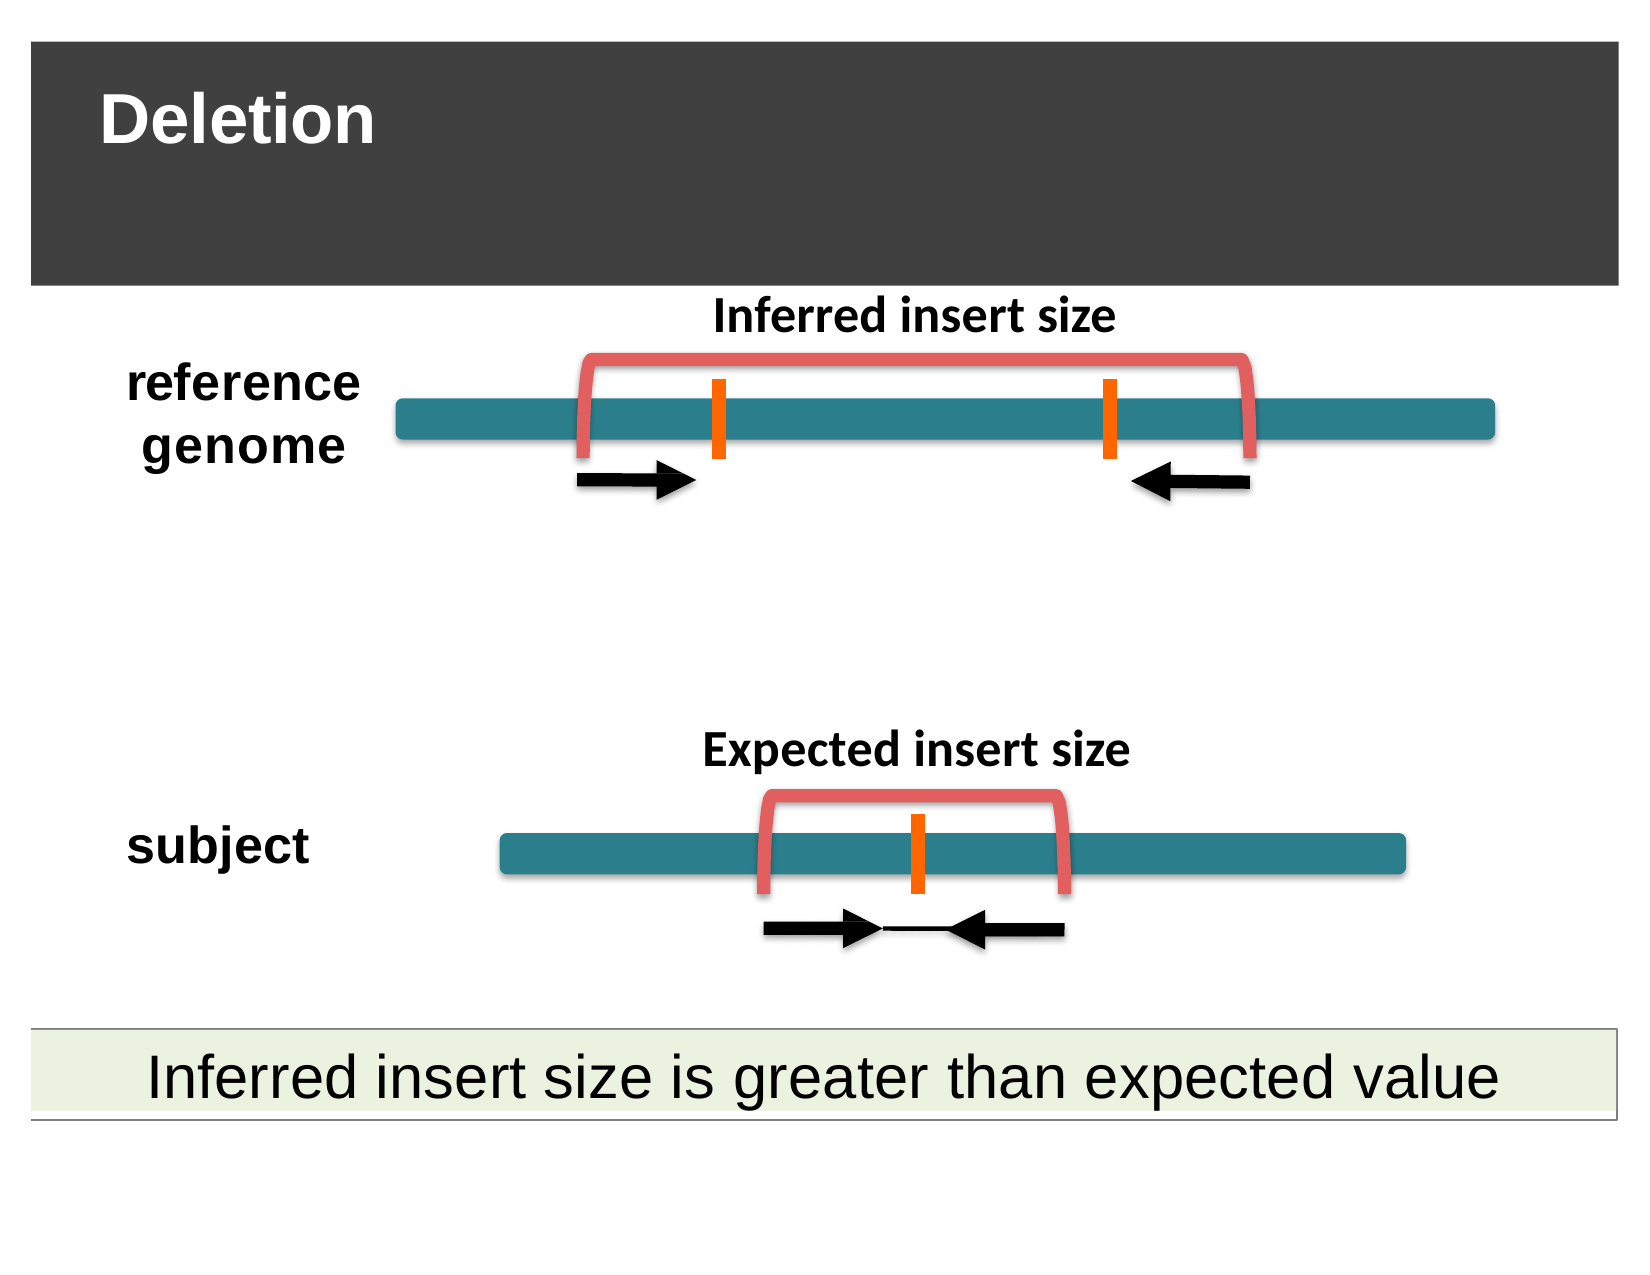

# Deletion
Inferred insert size
reference  genome

Expected insert size

subject

Inferred insert size is greater than expected value